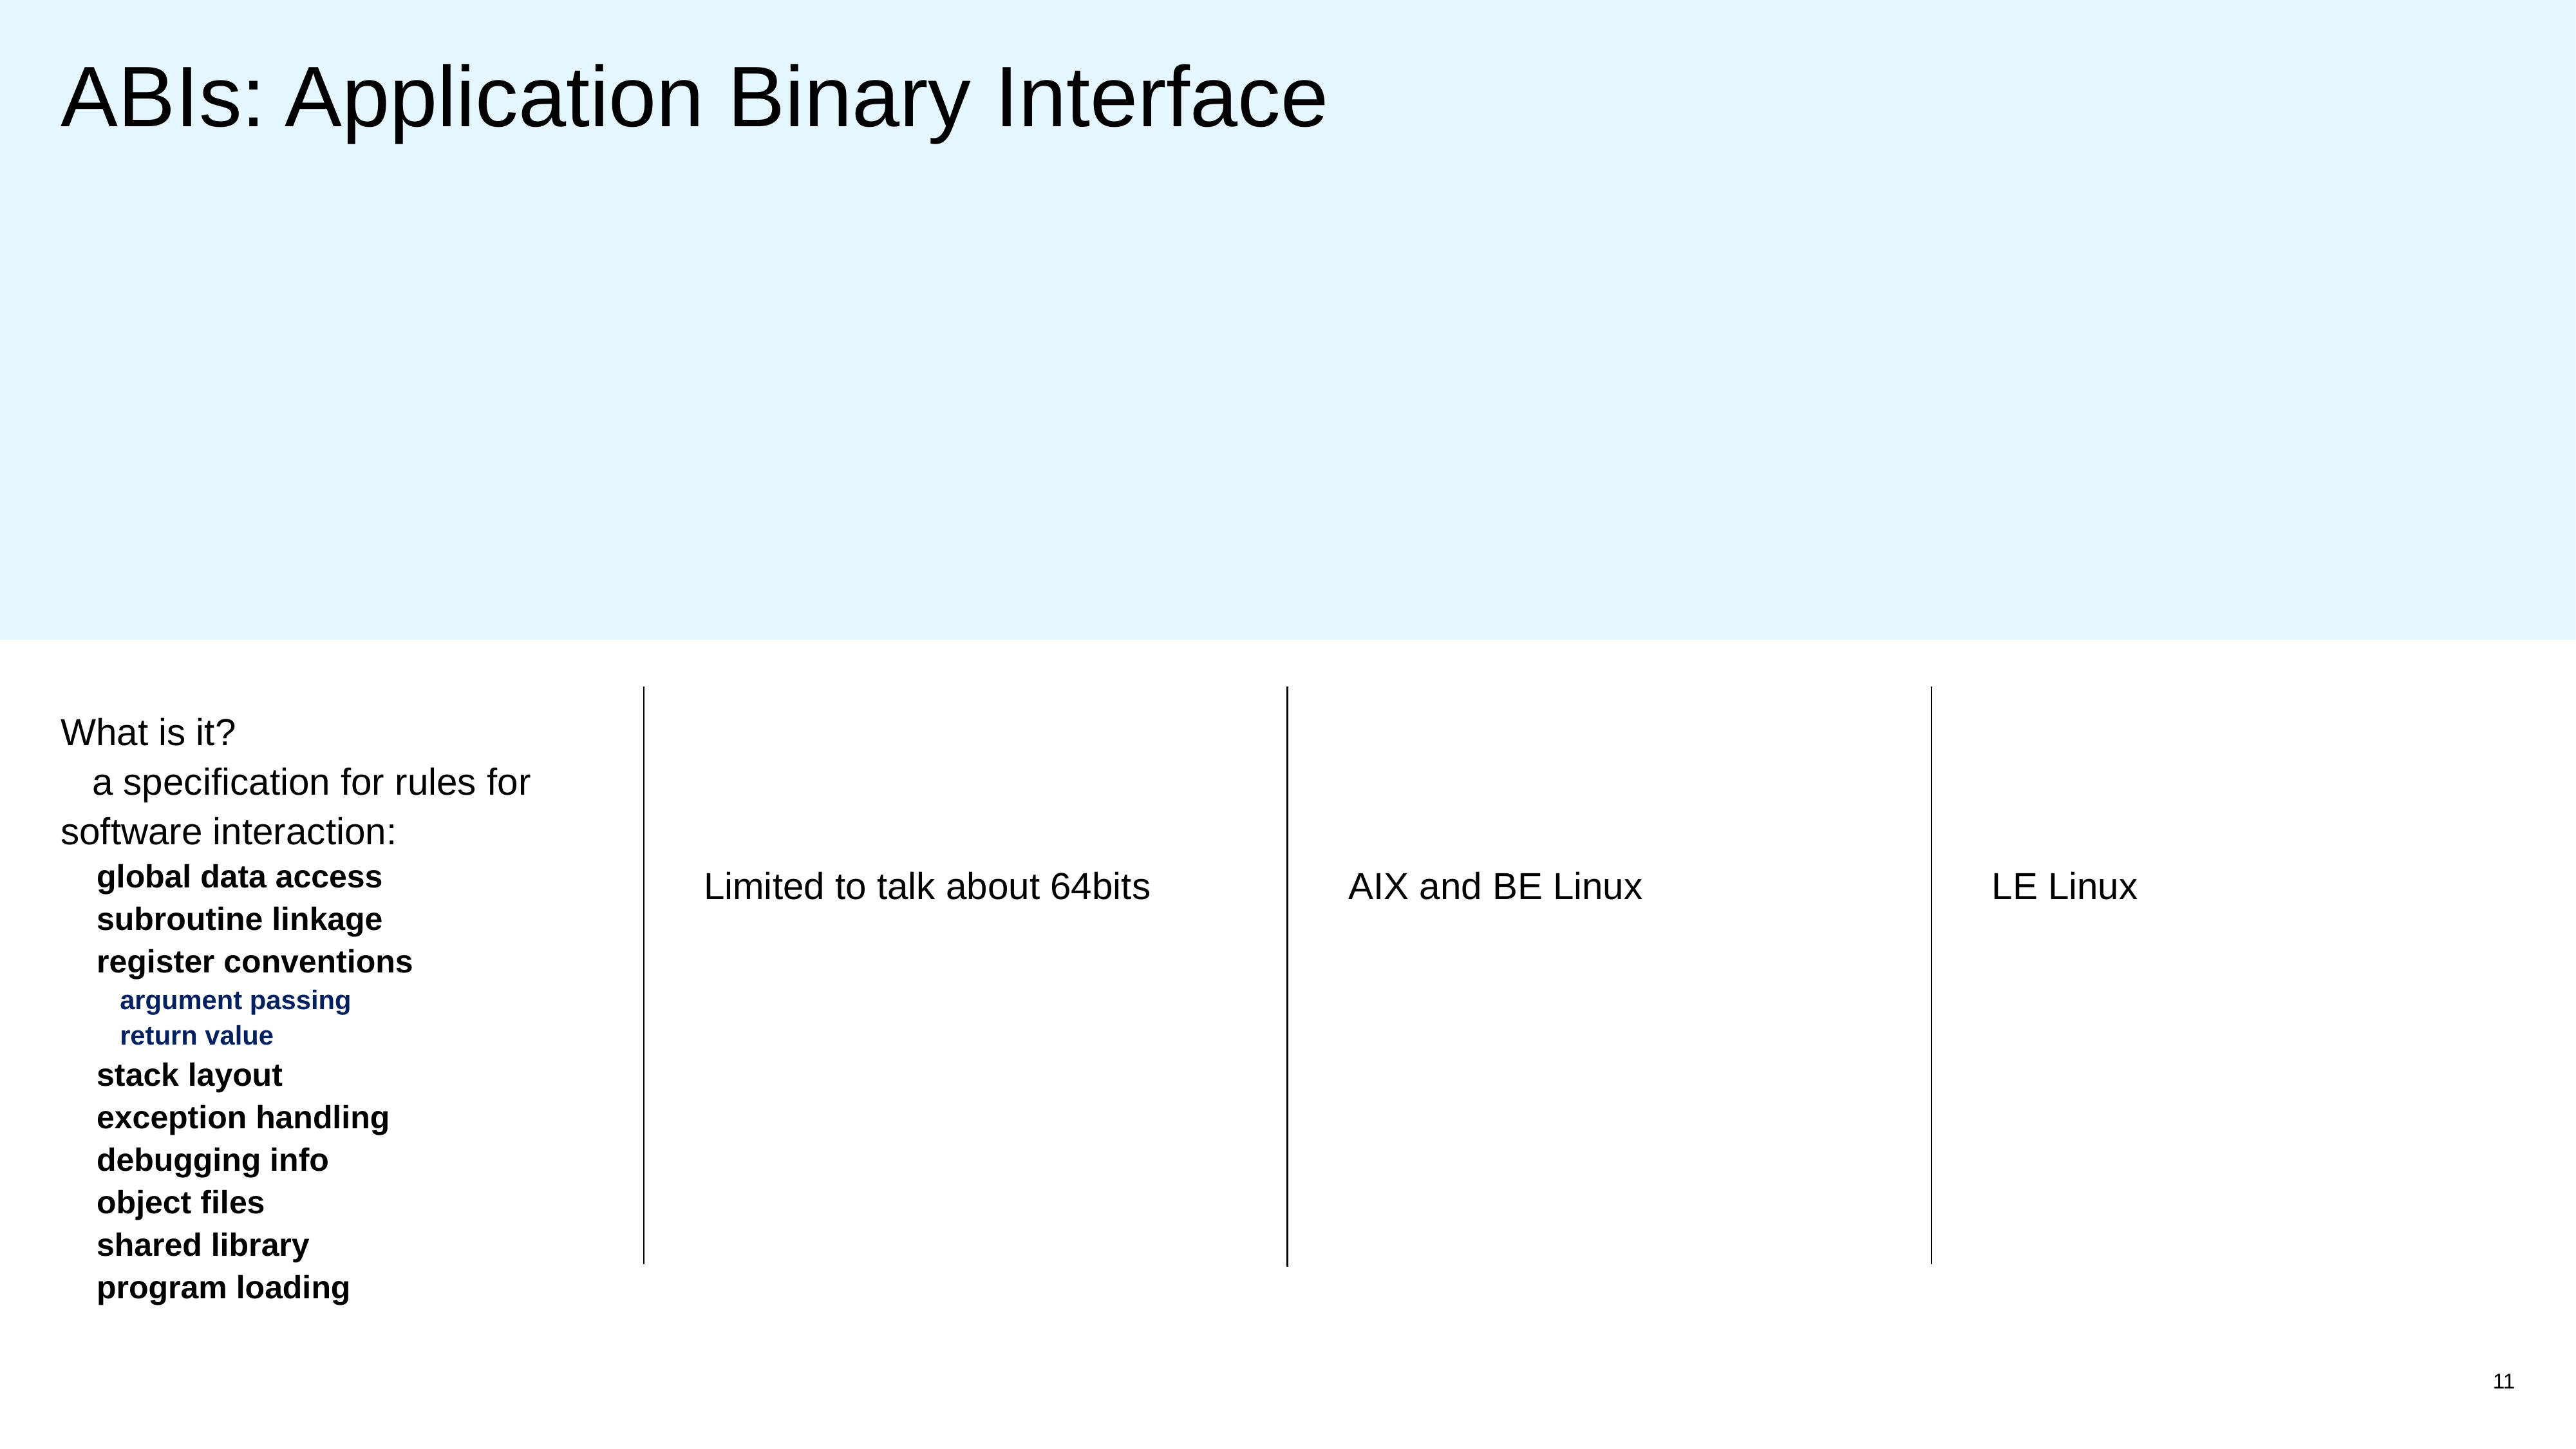

# ABIs: Application Binary Interface
What is it?
   a specification for rules for software interaction:
    global data access
    subroutine linkage
    register conventions
        argument passing
        return value
    stack layout
    exception handling
    debugging info
    object files
    shared library
    program loading

Limited to talk about 64bits

AIX and BE Linux

LE Linux
11